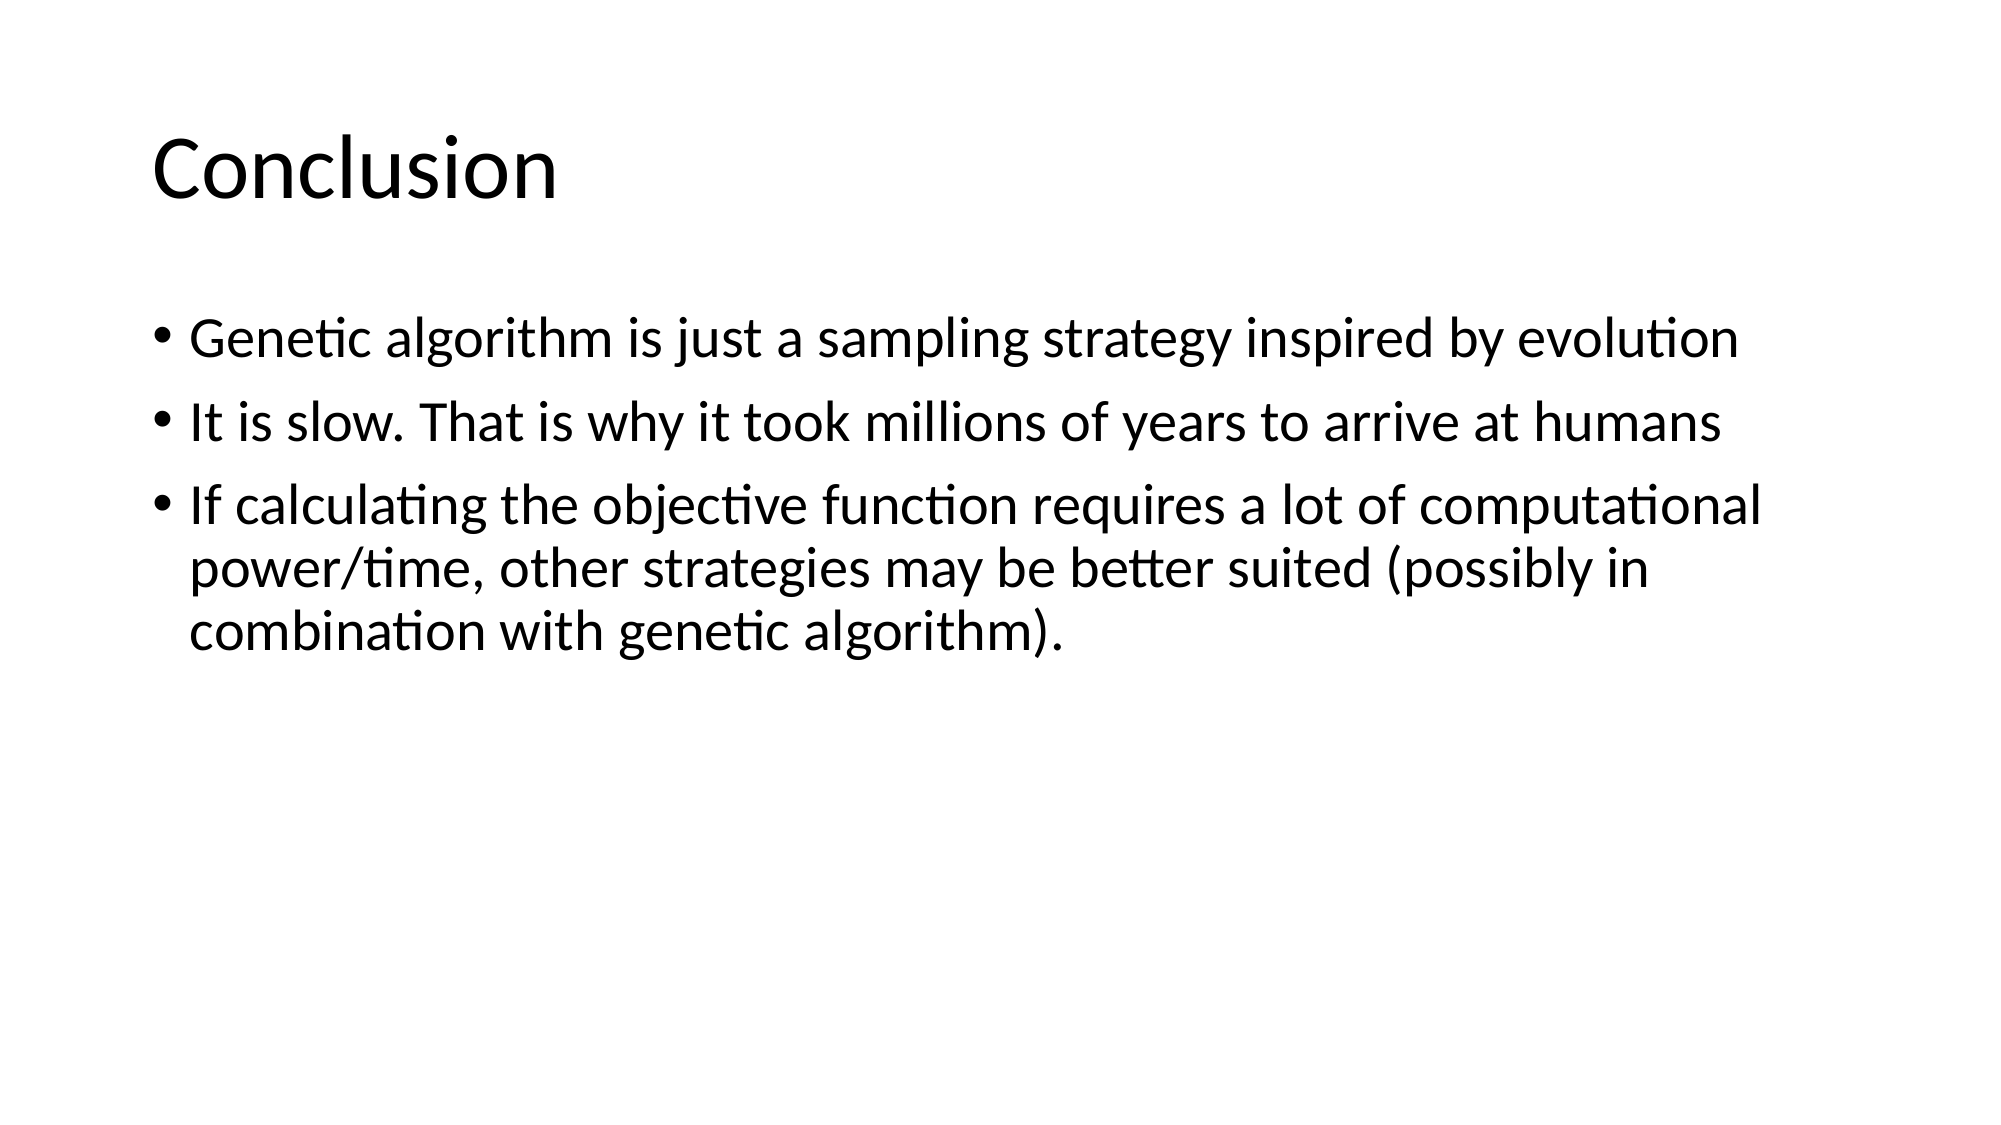

# Conclusion
Genetic algorithm is just a sampling strategy inspired by evolution
It is slow. That is why it took millions of years to arrive at humans
If calculating the objective function requires a lot of computational power/time, other strategies may be better suited (possibly in combination with genetic algorithm).